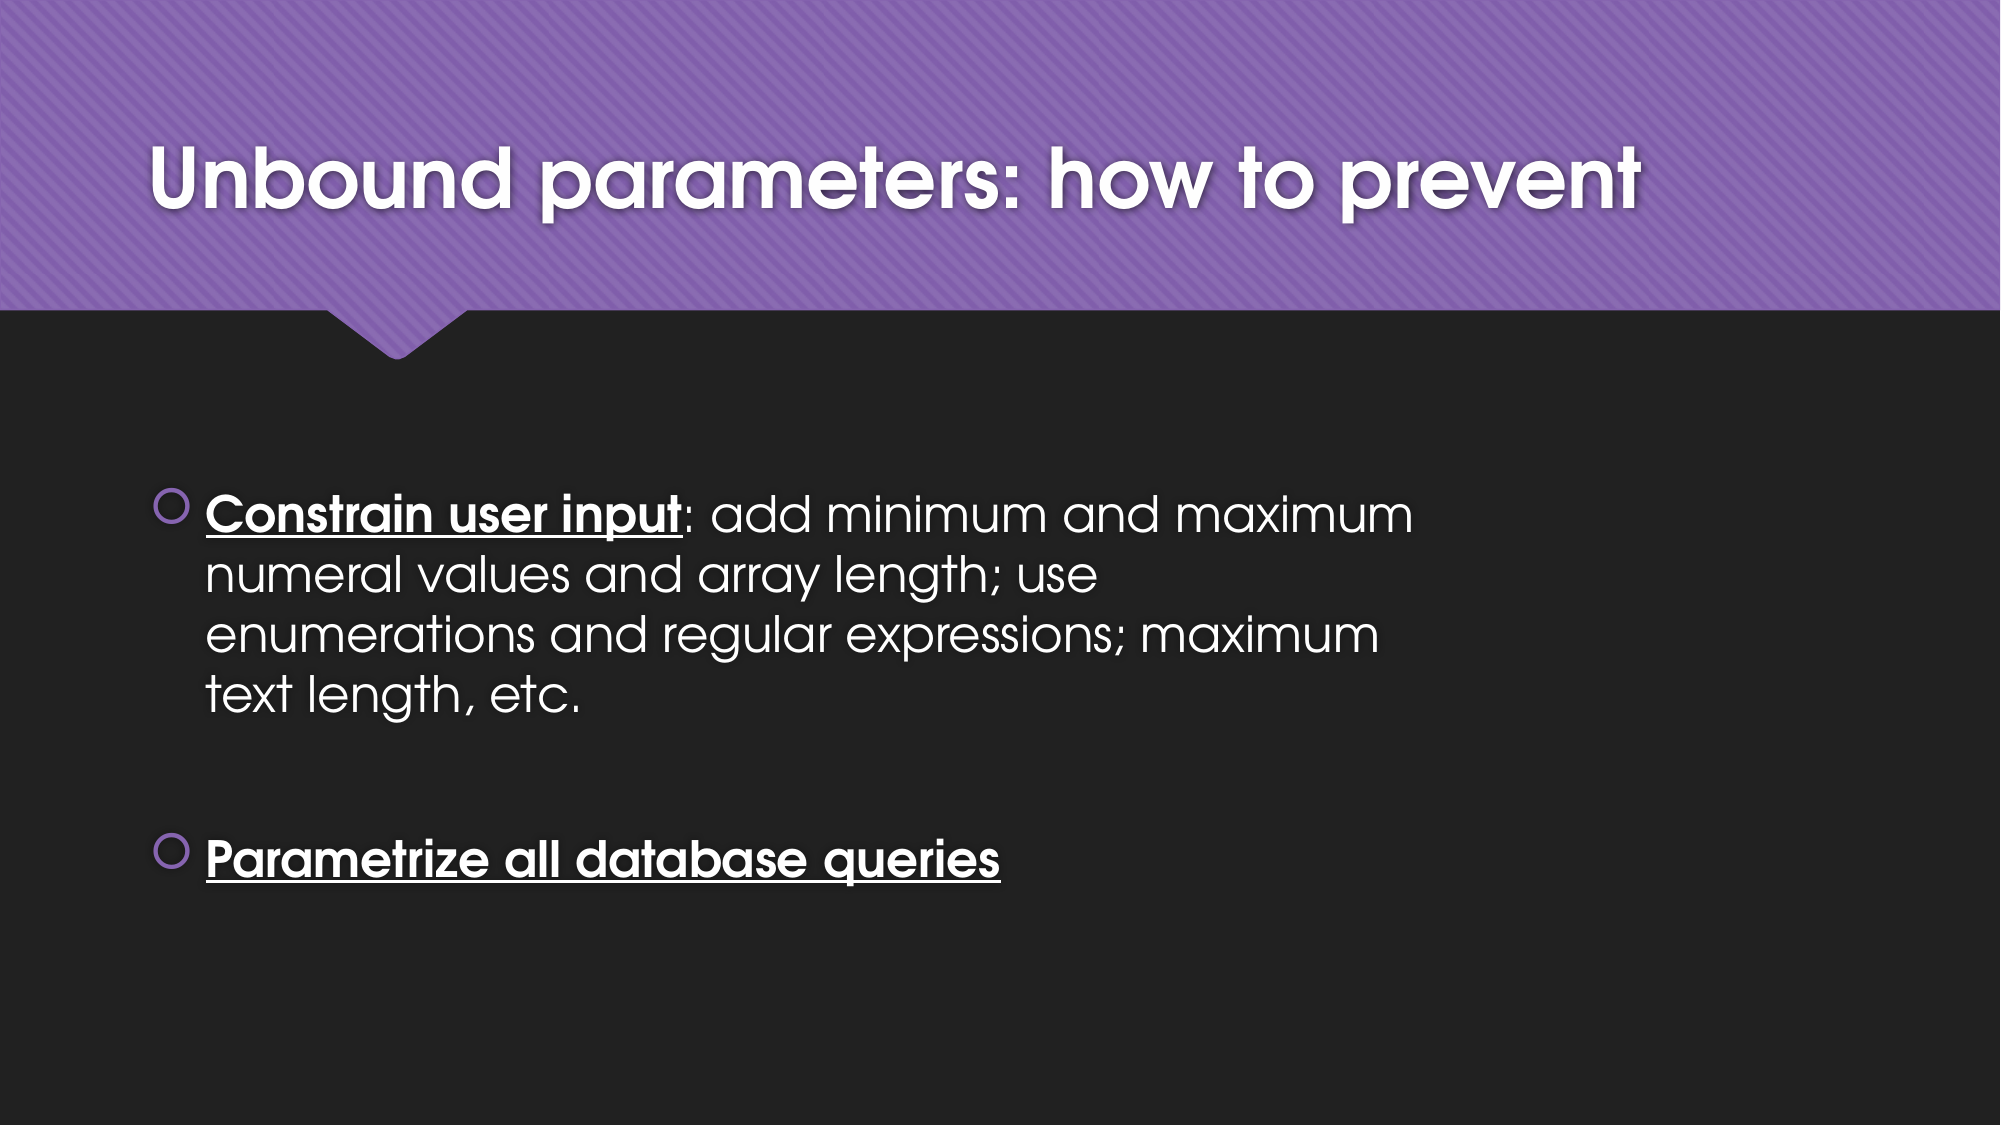

# Unbound parameters: how to prevent
Constrain user input: add minimum and maximum numeral values and array length; use enumerations and regular expressions; maximum text length, etc.

Parametrize all database queries